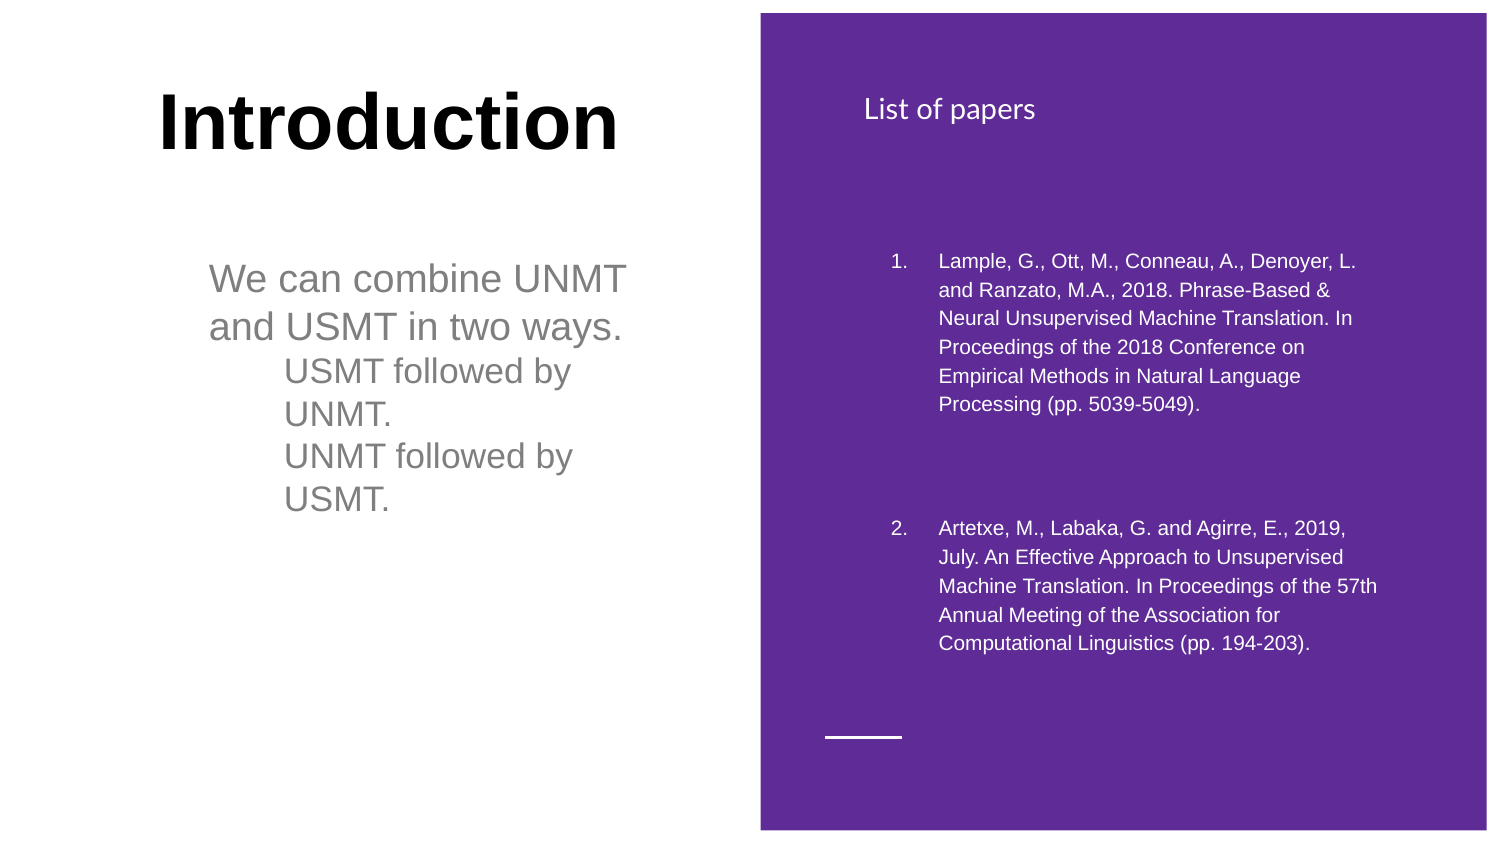

# Introduction
List of papers
Lample, G., Ott, M., Conneau, A., Denoyer, L. and Ranzato, M.A., 2018. Phrase-Based & Neural Unsupervised Machine Translation. In Proceedings of the 2018 Conference on Empirical Methods in Natural Language Processing (pp. 5039-5049).

Artetxe, M., Labaka, G. and Agirre, E., 2019, July. An Effective Approach to Unsupervised Machine Translation. In Proceedings of the 57th Annual Meeting of the Association for Computational Linguistics (pp. 194-203).
We can combine UNMT and USMT in two ways.
USMT followed by UNMT.
UNMT followed by USMT.